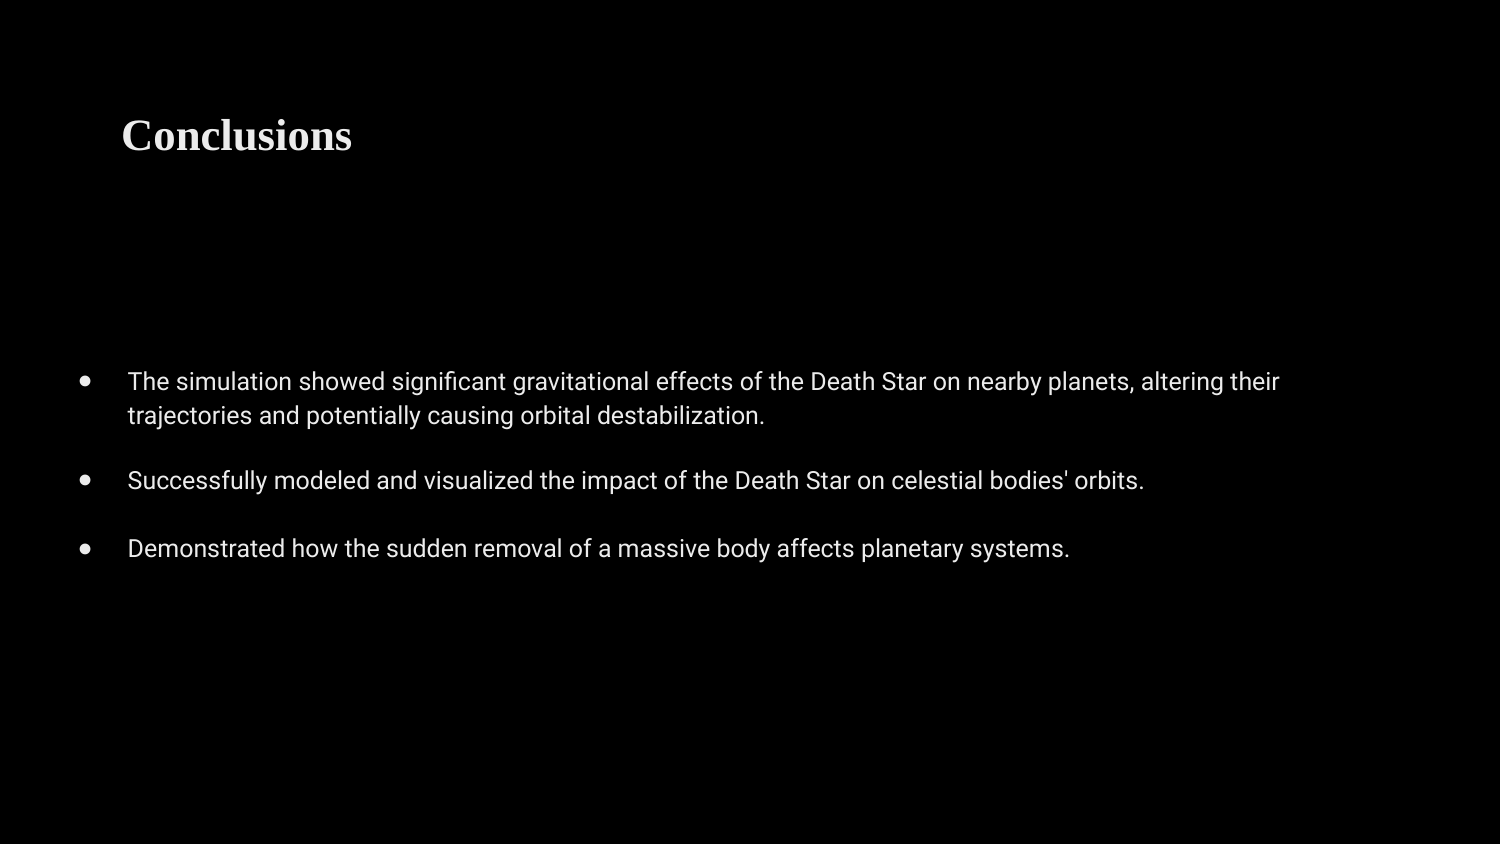

Conclusions
The simulation showed significant gravitational effects of the Death Star on nearby planets, altering their trajectories and potentially causing orbital destabilization.
Successfully modeled and visualized the impact of the Death Star on celestial bodies' orbits.
Demonstrated how the sudden removal of a massive body affects planetary systems.